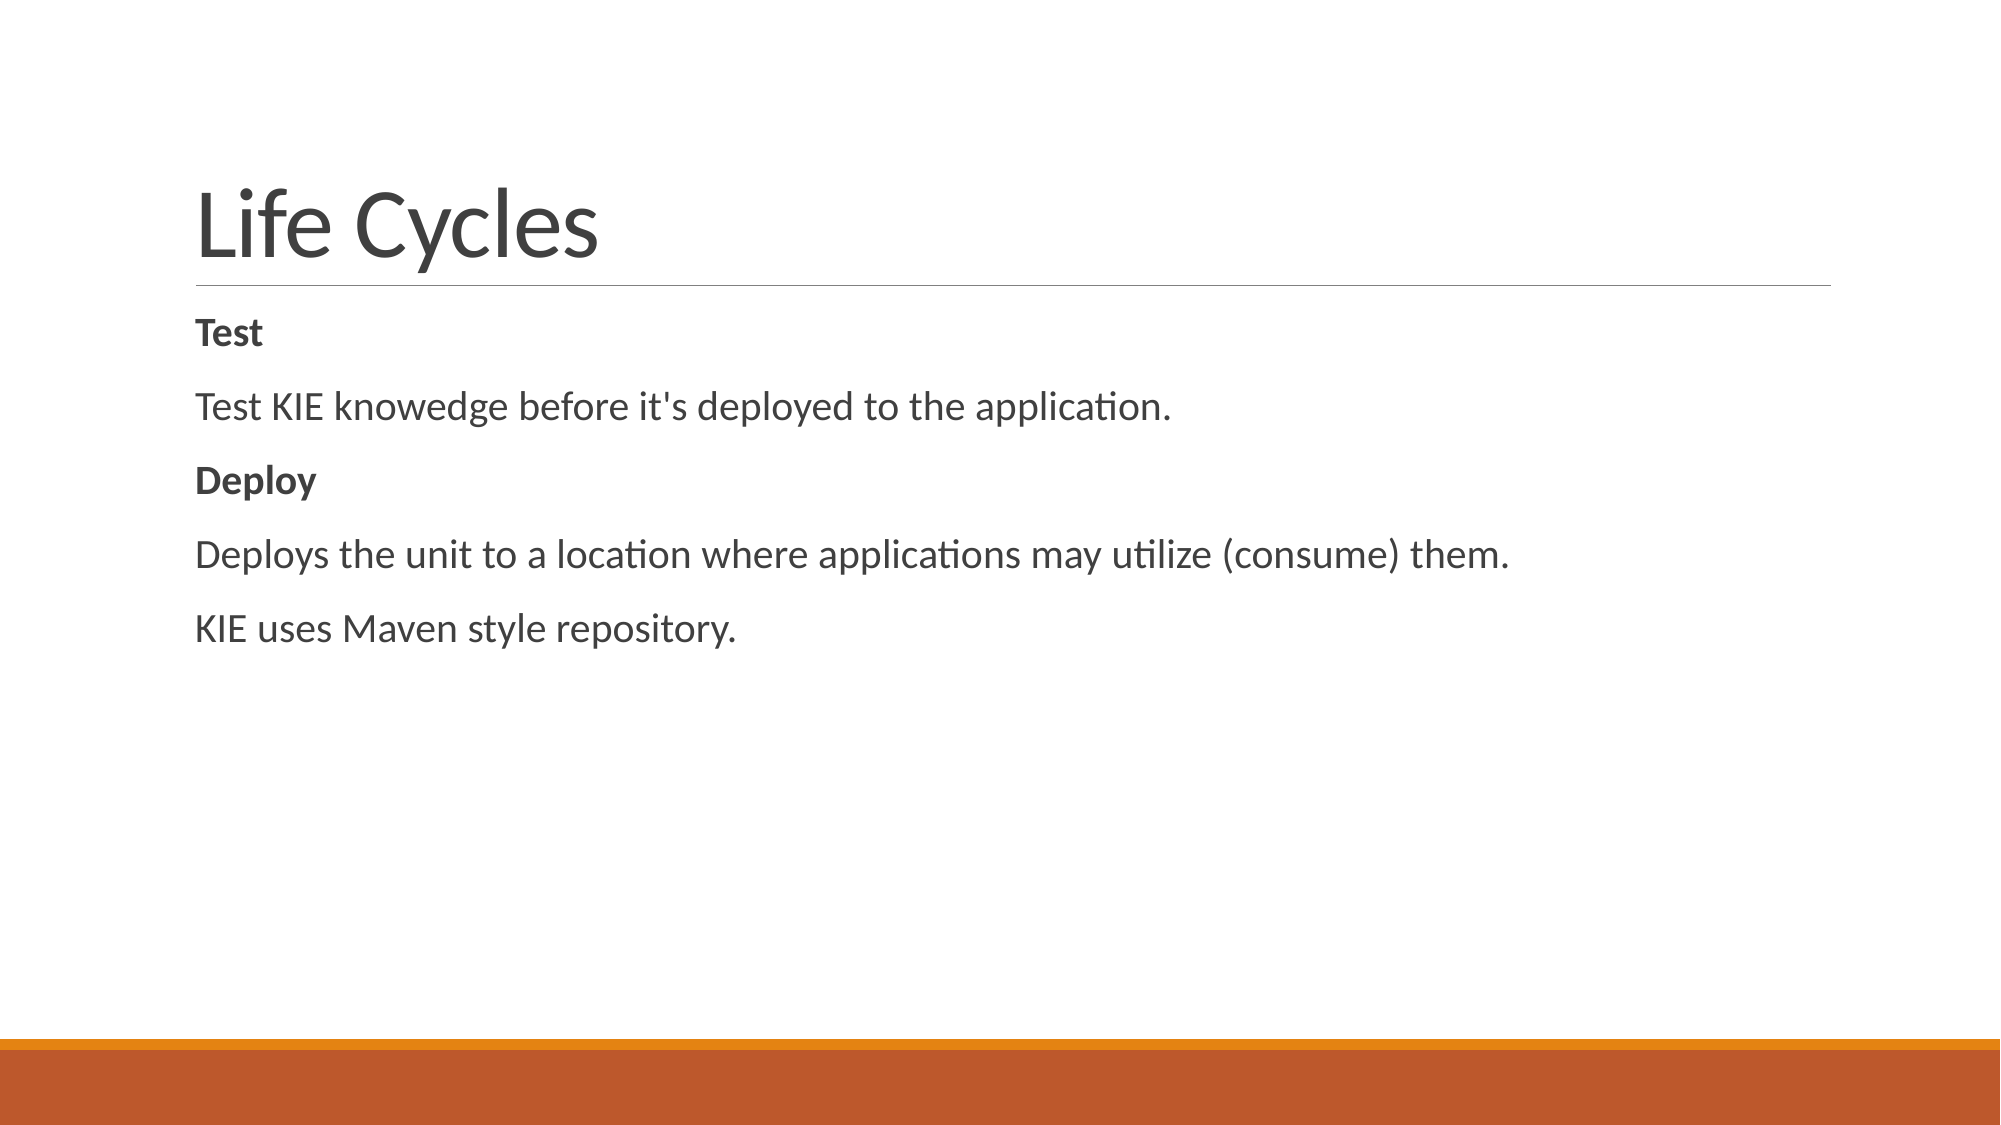

# Life Cycles
Test
Test KIE knowedge before it's deployed to the application.
Deploy
Deploys the unit to a location where applications may utilize (consume) them.
KIE uses Maven style repository.